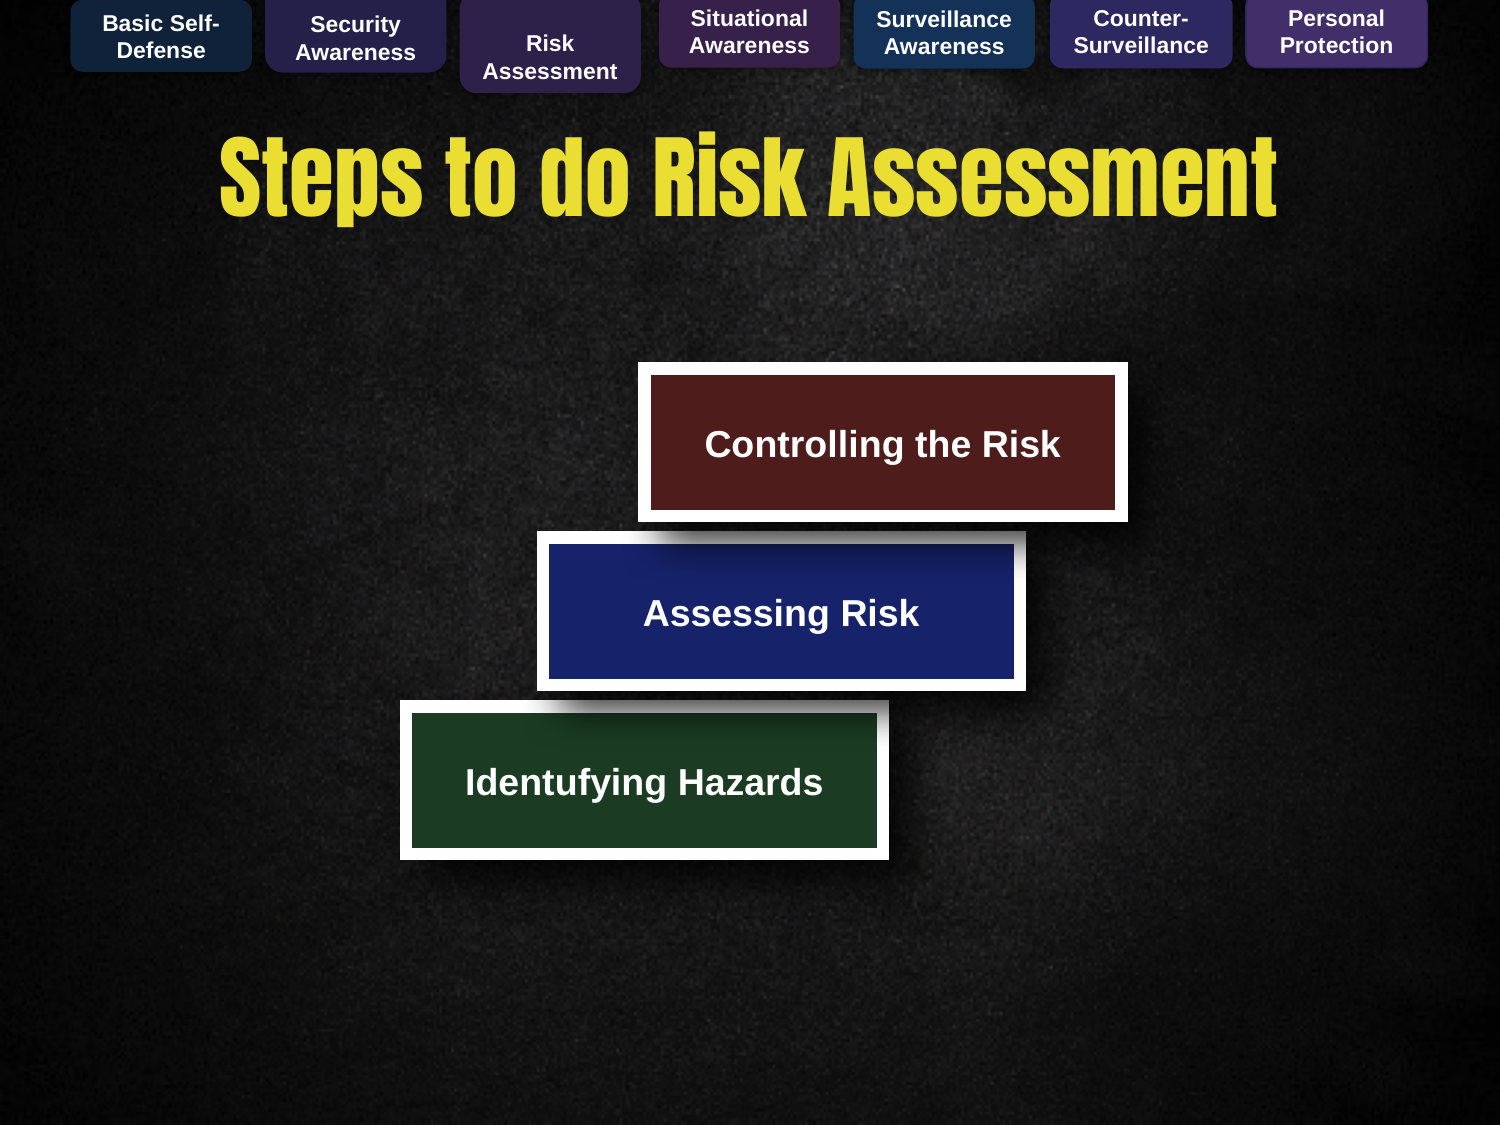

Basic Self-Defense

Security
Awareness

Risk
Assessment
Situational
Awareness
Counter-Surveillance
Personal
Protection
Surveillance
Awareness
Steps to do Risk Assessment

Controlling the Risk
Assessing Risk
Identufying Hazards